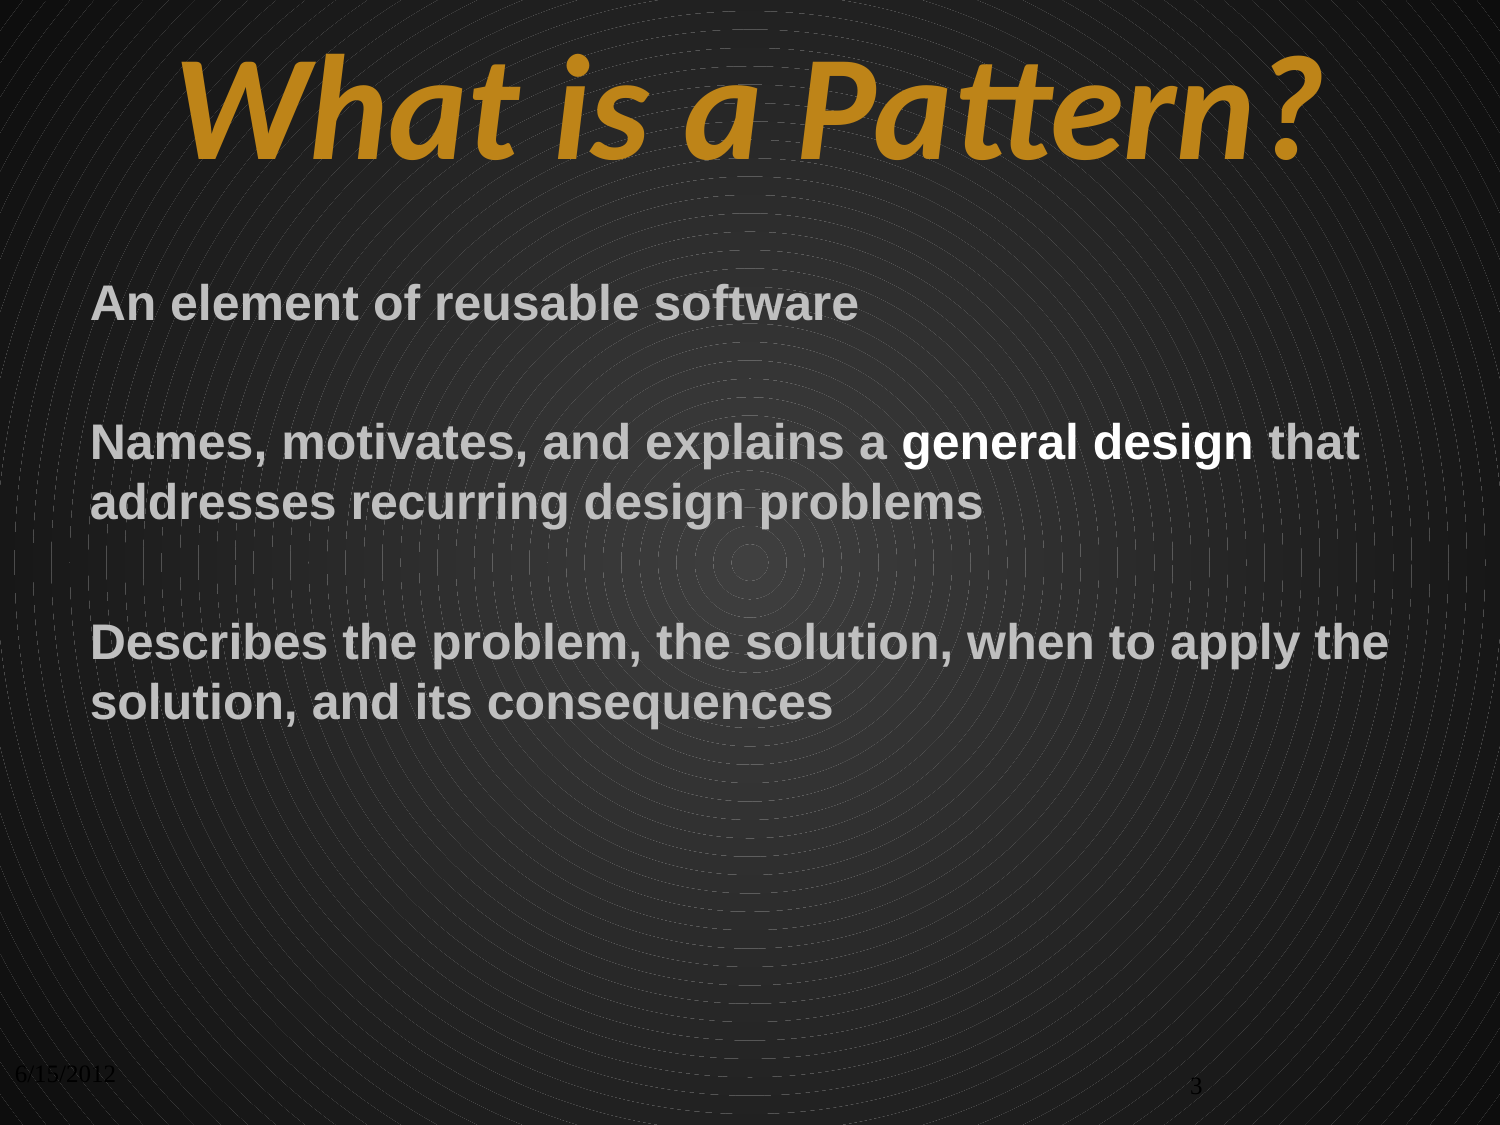

# What is a Pattern?
An element of reusable software

Names, motivates, and explains a general design that addresses recurring design problems

Describes the problem, the solution, when to apply the solution, and its consequences
6/15/2012
3